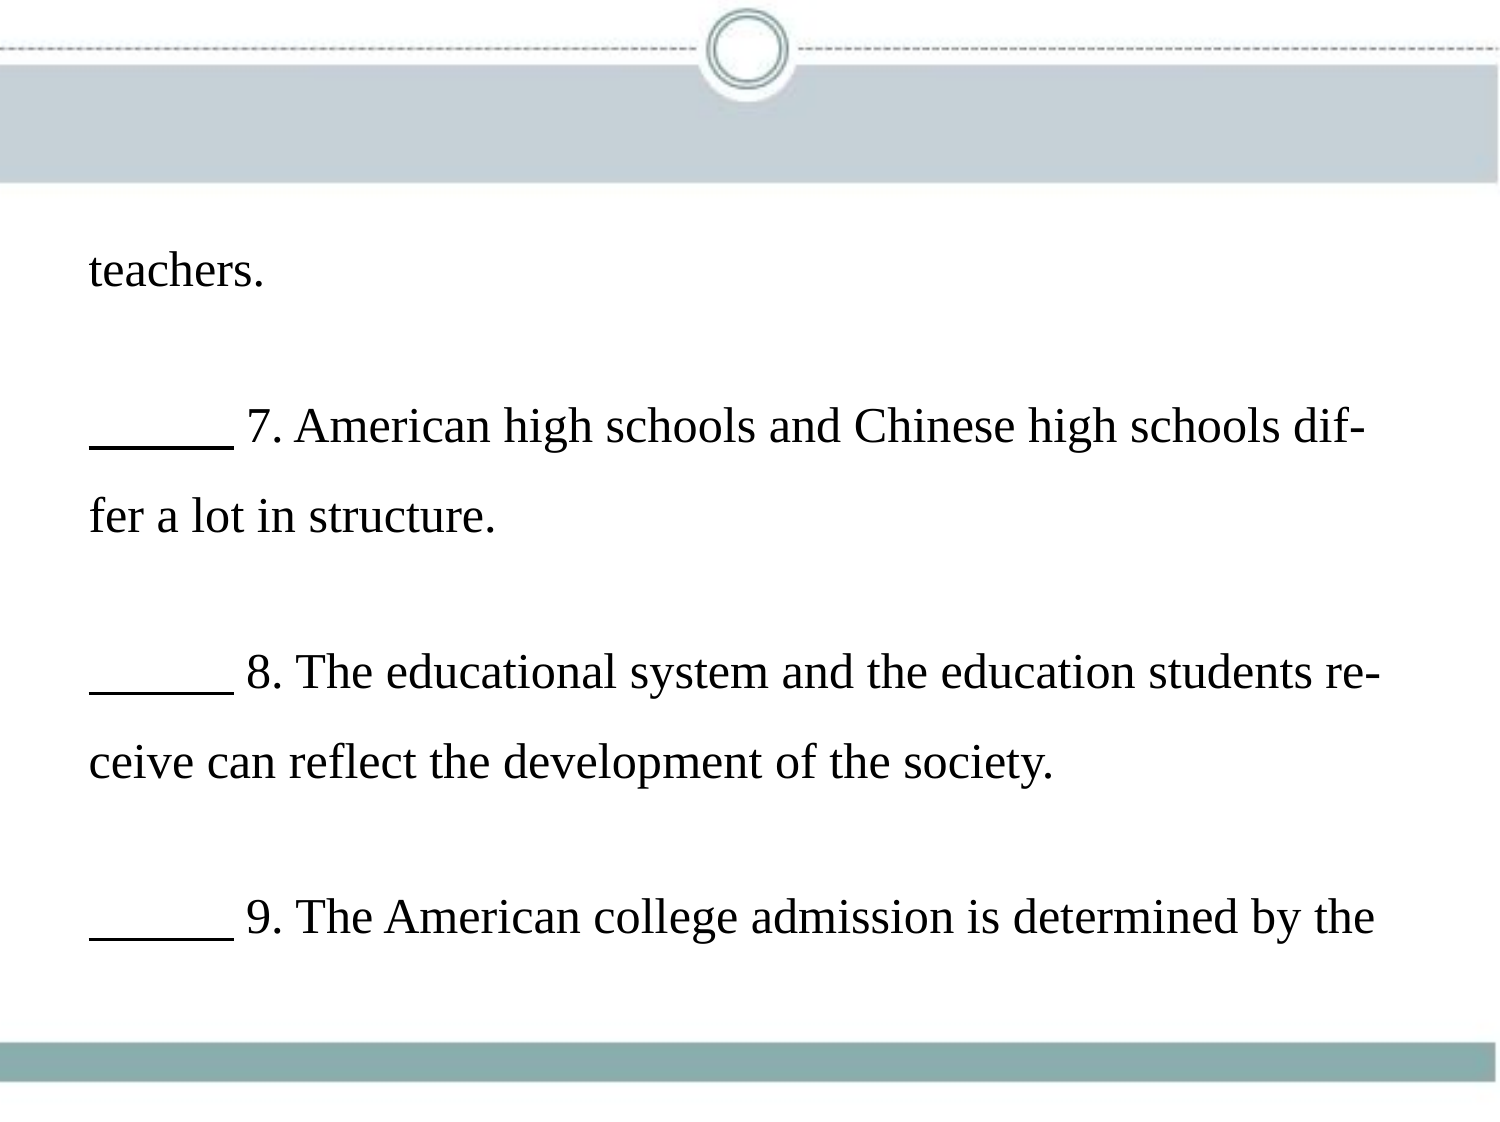

teachers.
　　    7. American high schools and Chinese high schools dif-
fer a lot in structure.
　　    8. The educational system and the education students re-
ceive can reflect the development of the society.
　　    9. The American college admission is determined by the